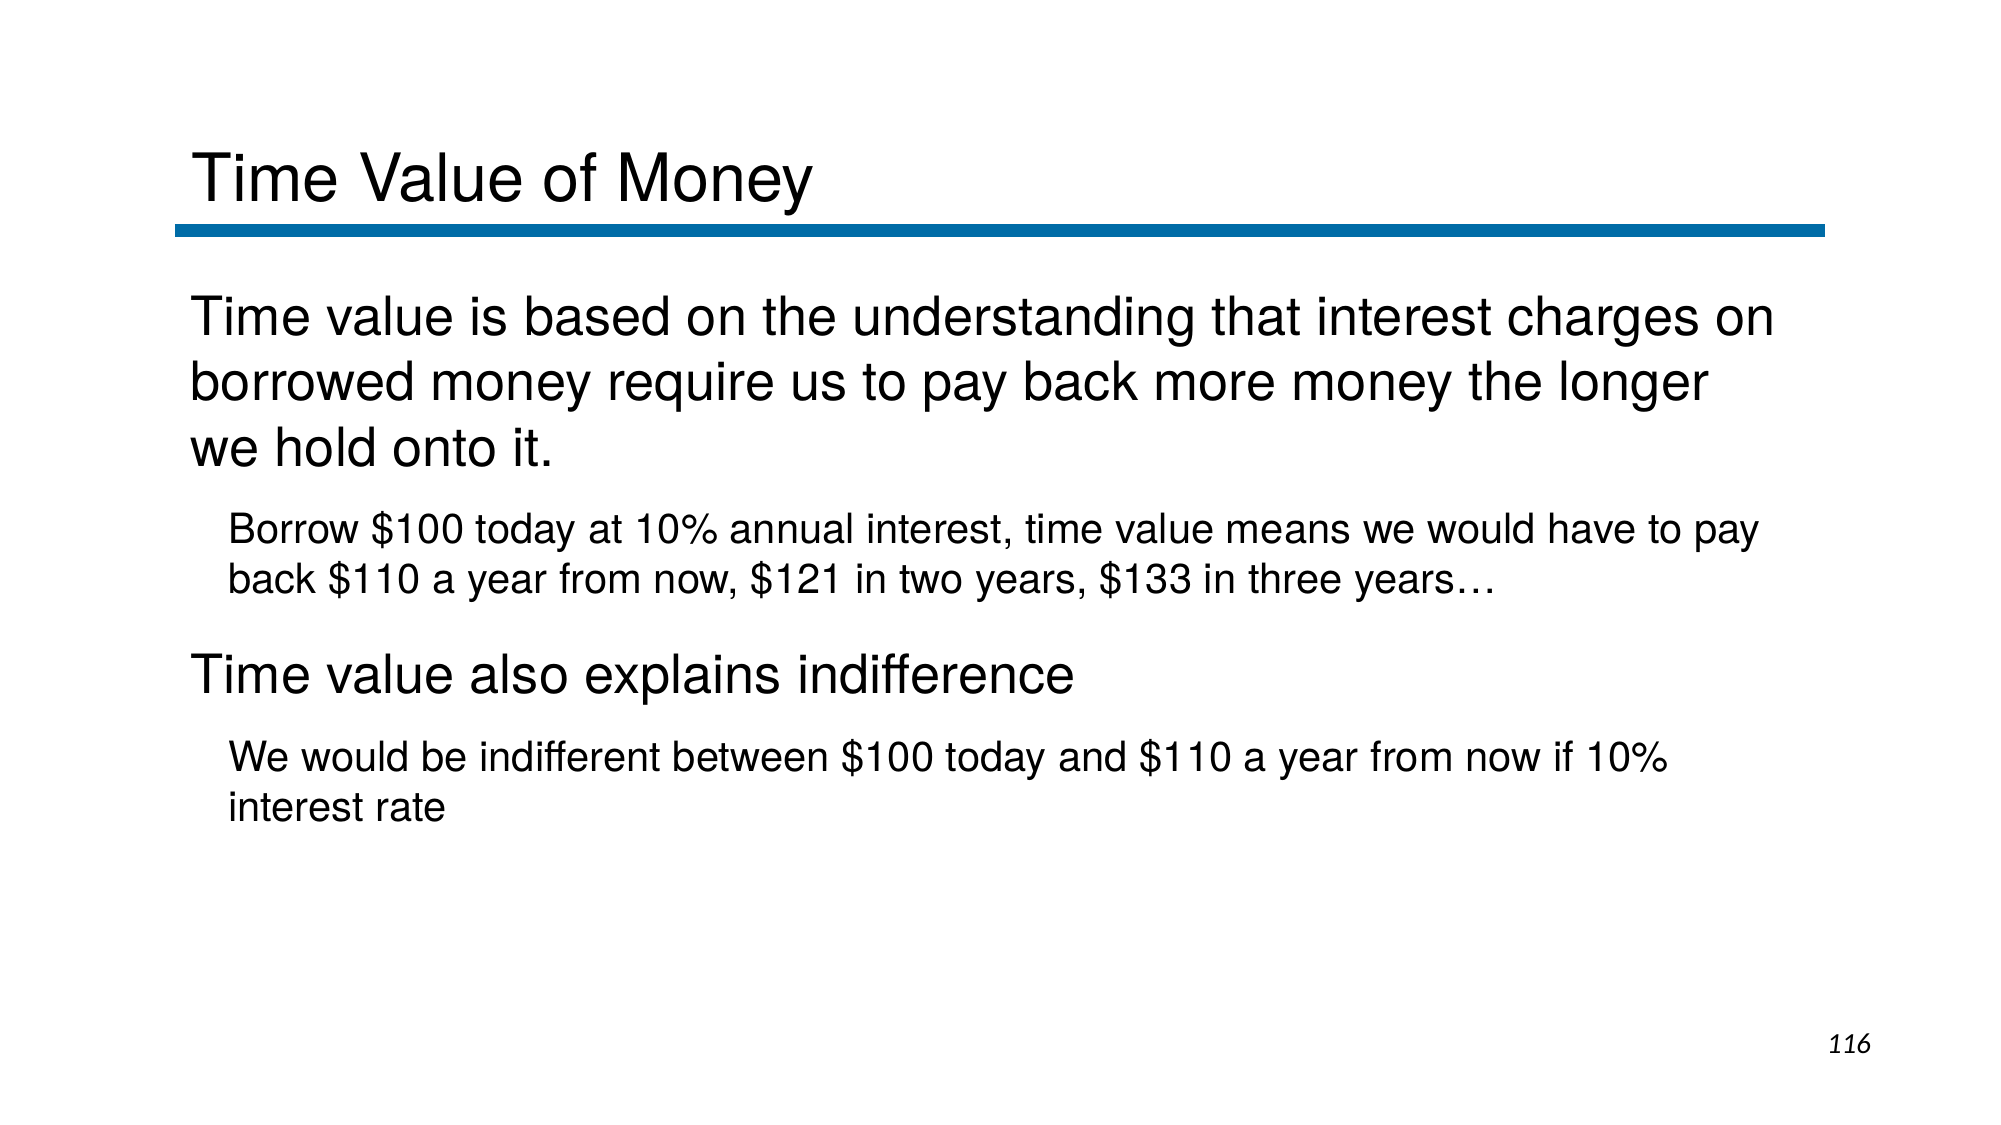

Time Value of Money
Time value is based on the understanding that interest charges on borrowed money require us to pay back more money the longer we hold onto it.
Borrow $100 today at 10% annual interest, time value means we would have to pay back $110 a year from now, $121 in two years, $133 in three years…
Time value also explains indifference
We would be indifferent between $100 today and $110 a year from now if 10% interest rate